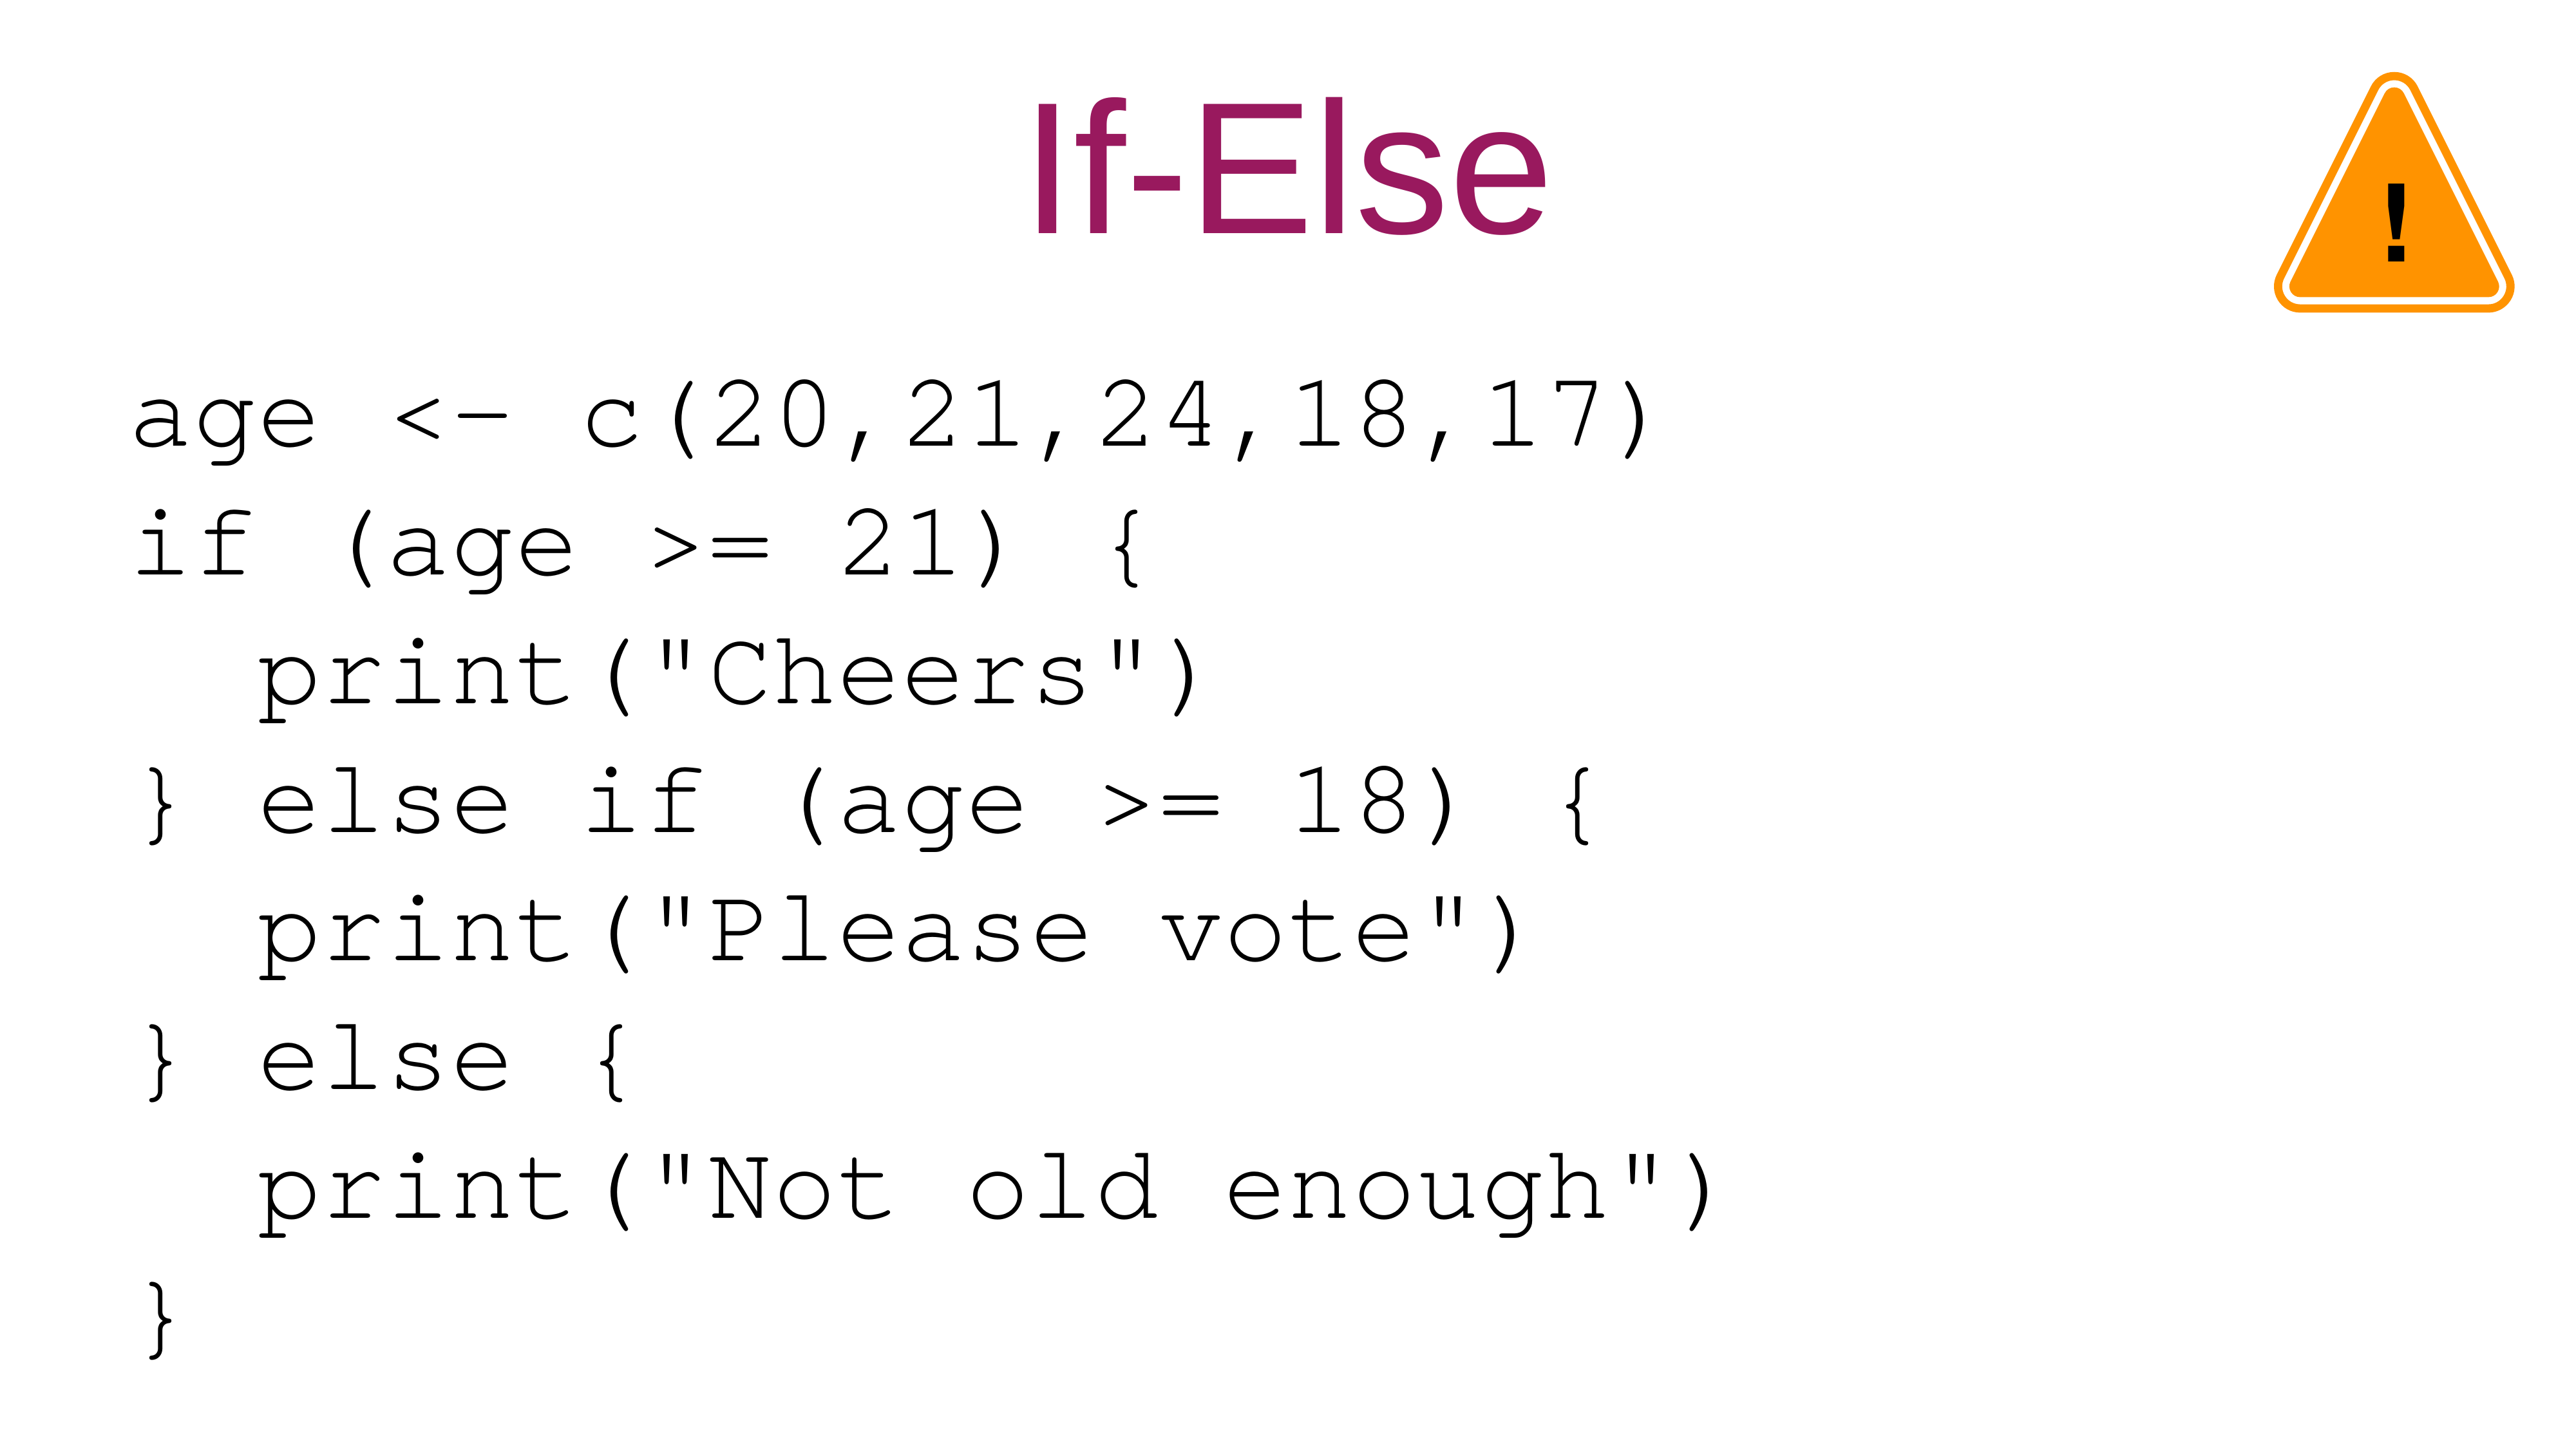

If-Else

!

age <- c(20,21,24,18,17)
if (age >= 21) {
  print("Cheers")
} else if (age >= 18) {
  print("Please vote")
} else {
  print("Not old enough")
}